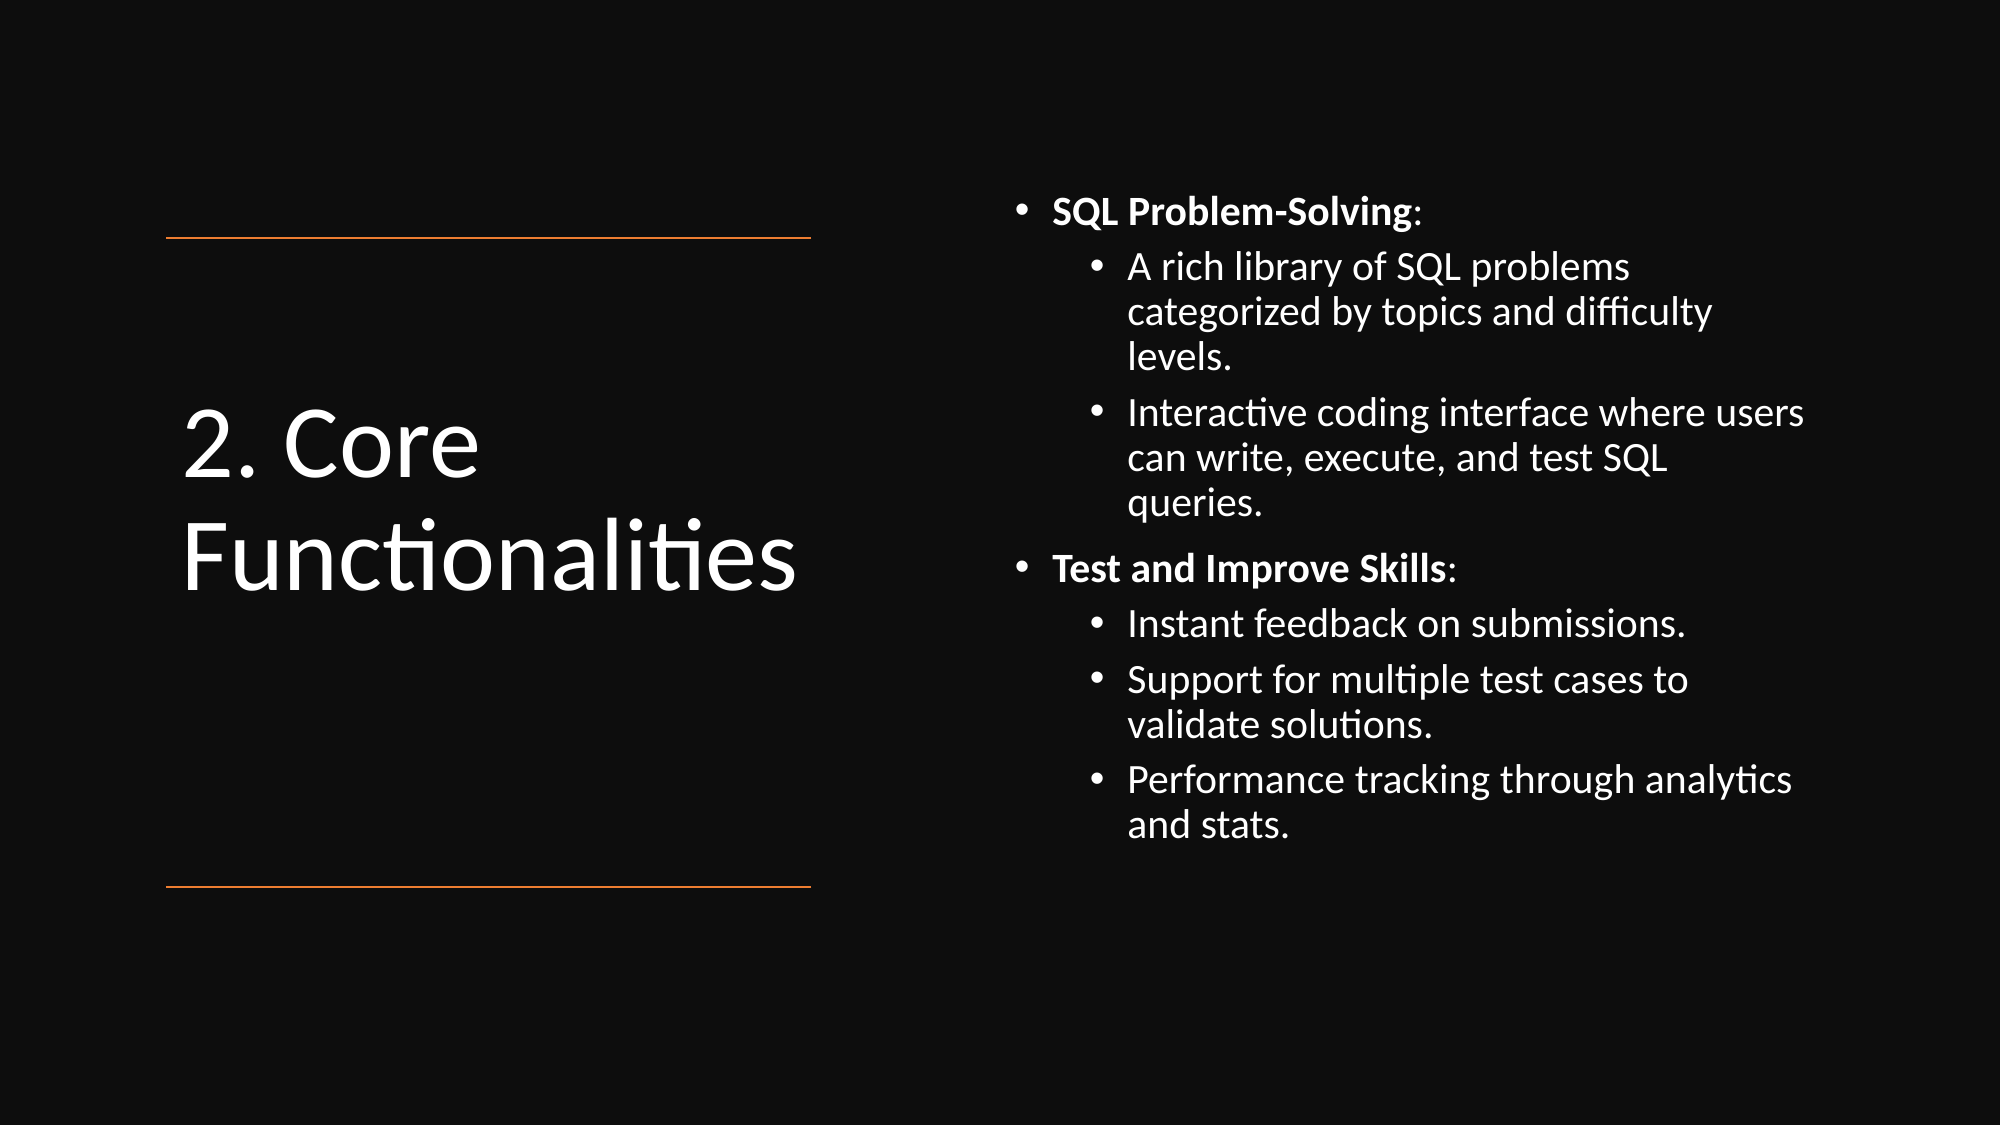

SQL Problem-Solving:
A rich library of SQL problems categorized by topics and difficulty levels.
Interactive coding interface where users can write, execute, and test SQL queries.
Test and Improve Skills:
Instant feedback on submissions.
Support for multiple test cases to validate solutions.
Performance tracking through analytics and stats.

# 2. Core Functionalities